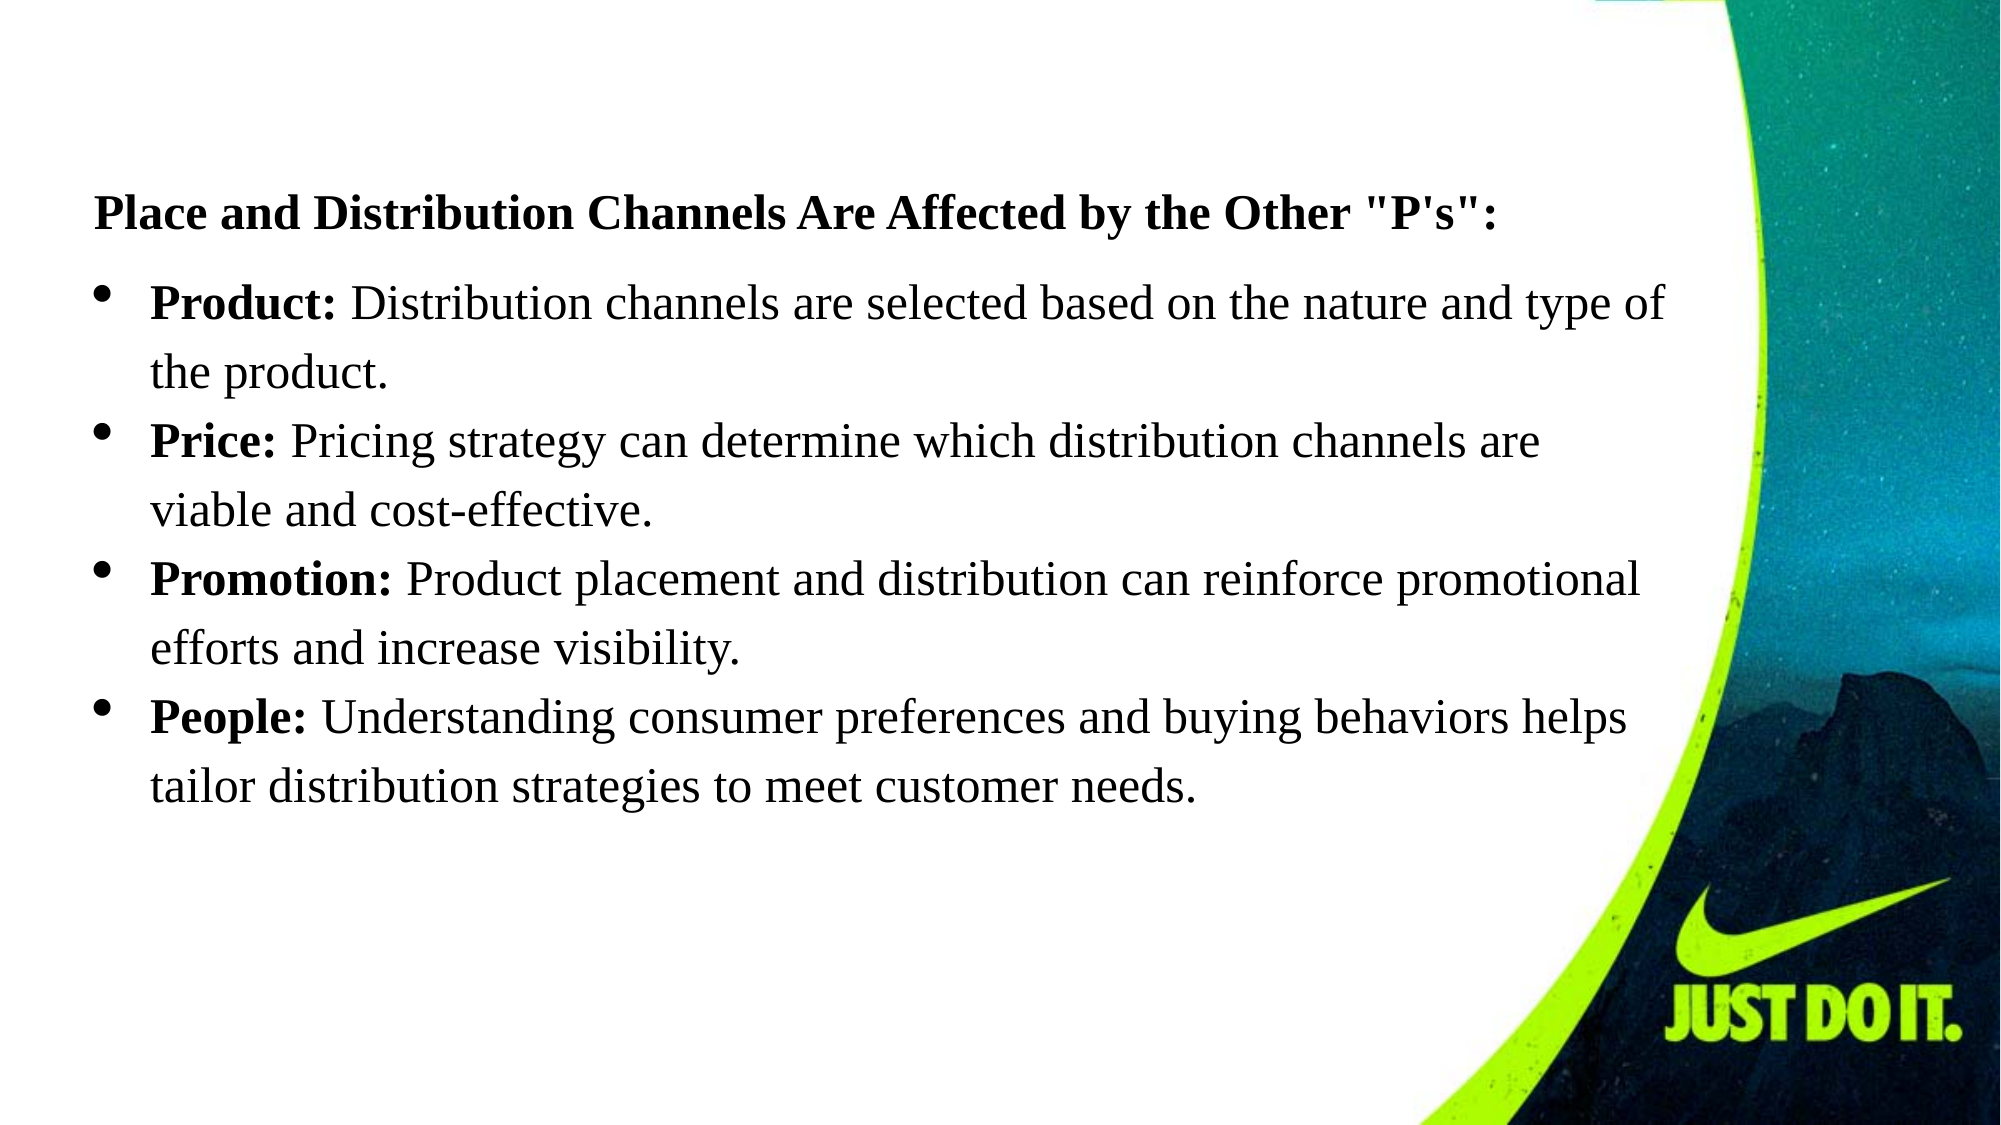

Place and Distribution Channels Are Affected by the Other "P's":
Product: Distribution channels are selected based on the nature and type of the product.
Price: Pricing strategy can determine which distribution channels are viable and cost-effective.
Promotion: Product placement and distribution can reinforce promotional efforts and increase visibility.
People: Understanding consumer preferences and buying behaviors helps tailor distribution strategies to meet customer needs.